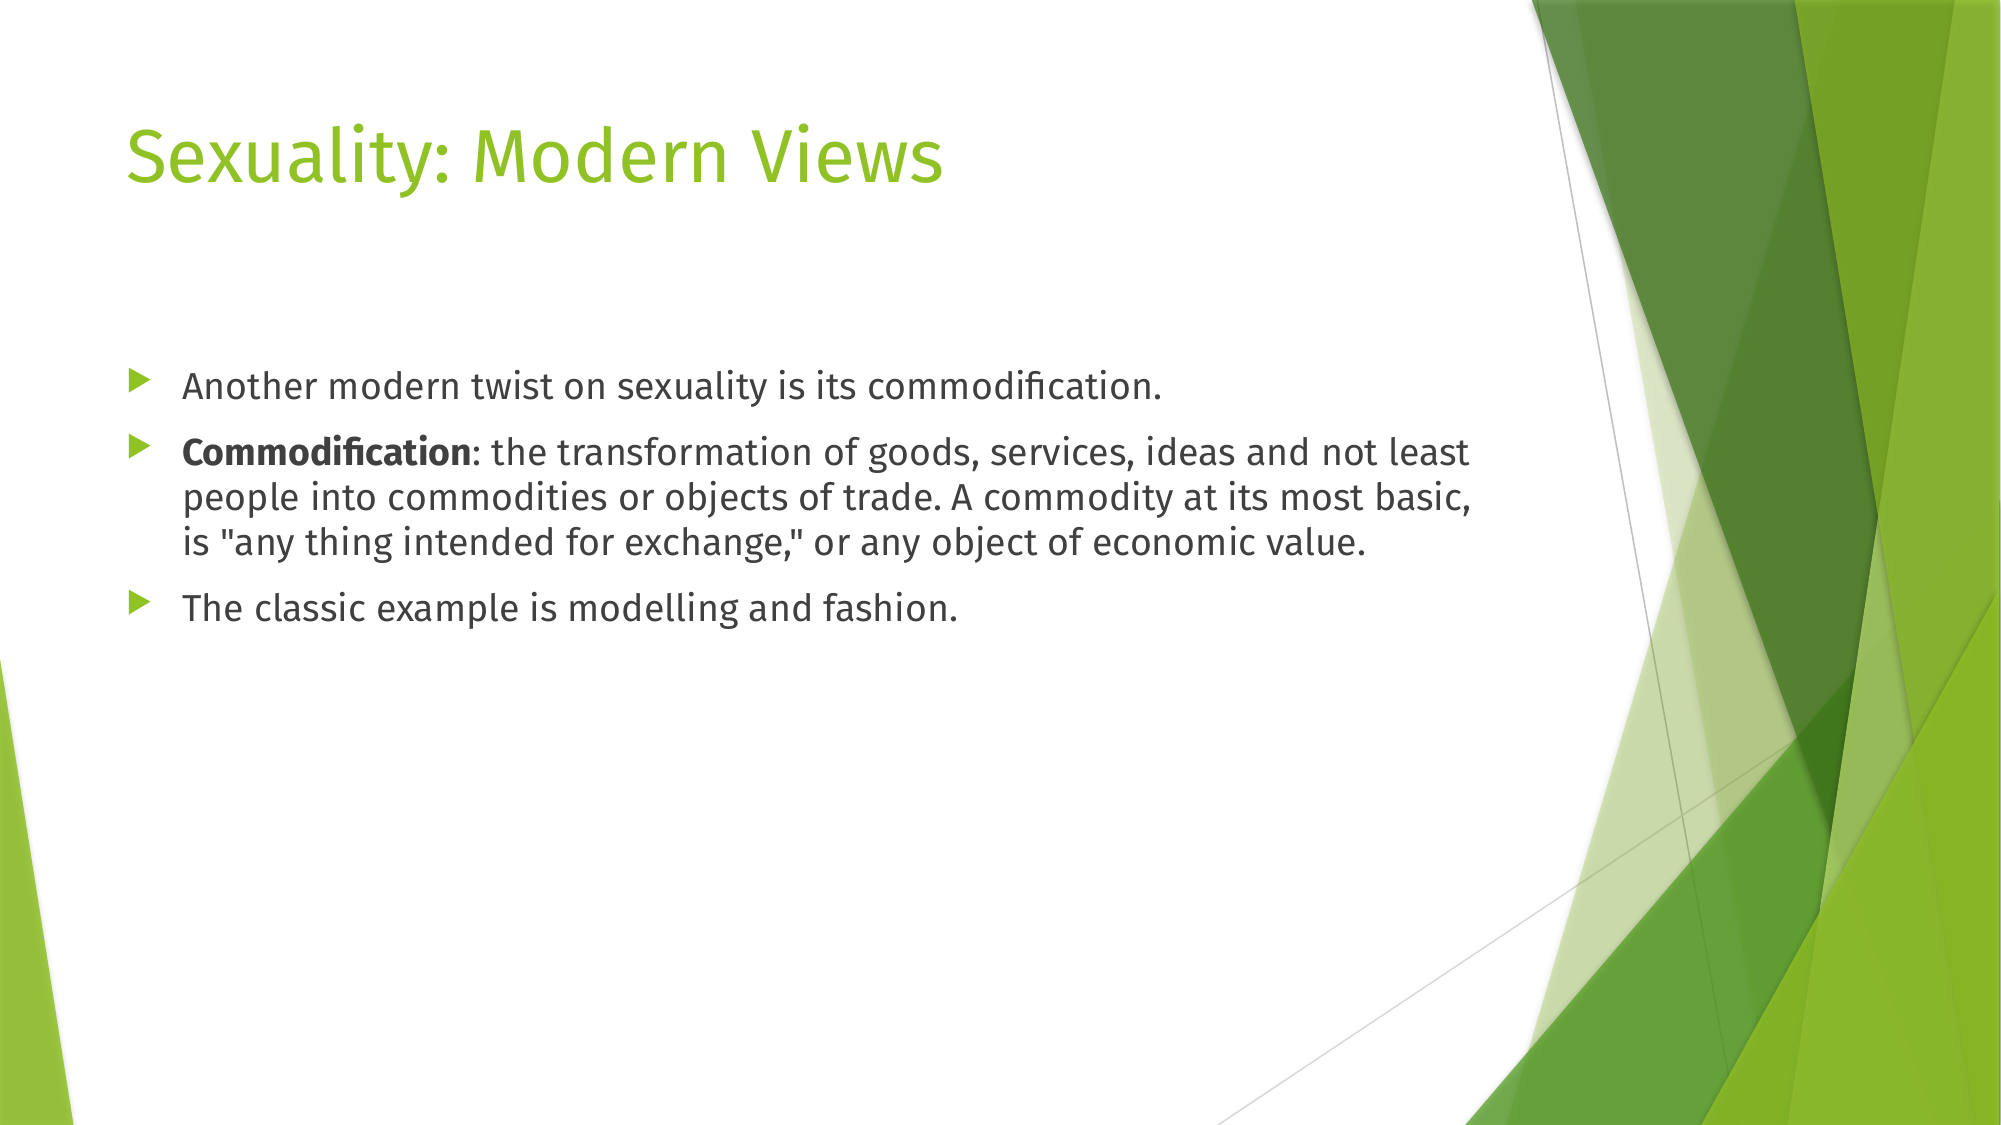

# Sexuality: Modern Views
Another modern twist on sexuality is its commodification.
Commodification: the transformation of goods, services, ideas and not least people into commodities or objects of trade. A commodity at its most basic,  is "any thing intended for exchange," or any object of economic value.
The classic example is modelling and fashion.